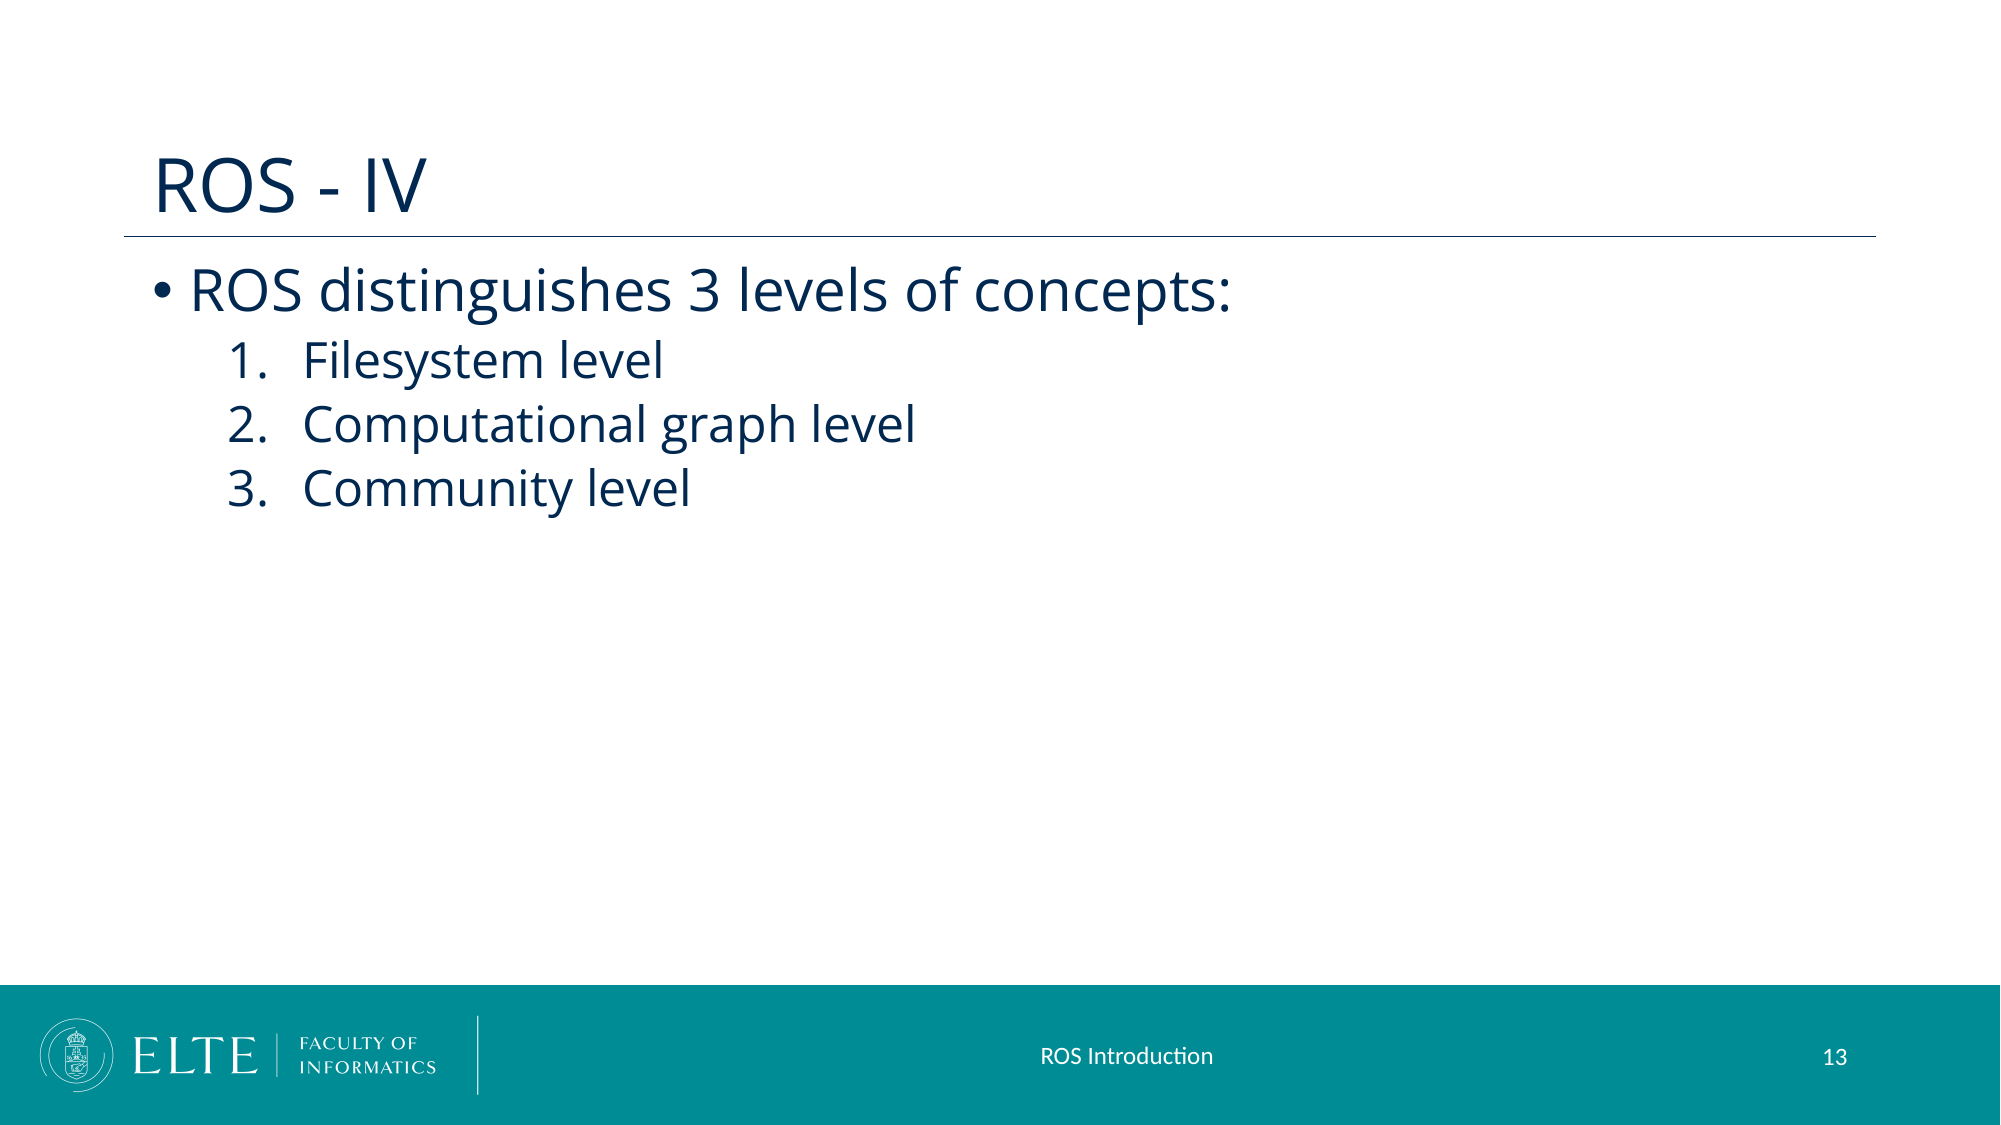

# ROS - IV
ROS distinguishes 3 levels of concepts:
Filesystem level
Computational graph level
Community level
ROS Introduction
13